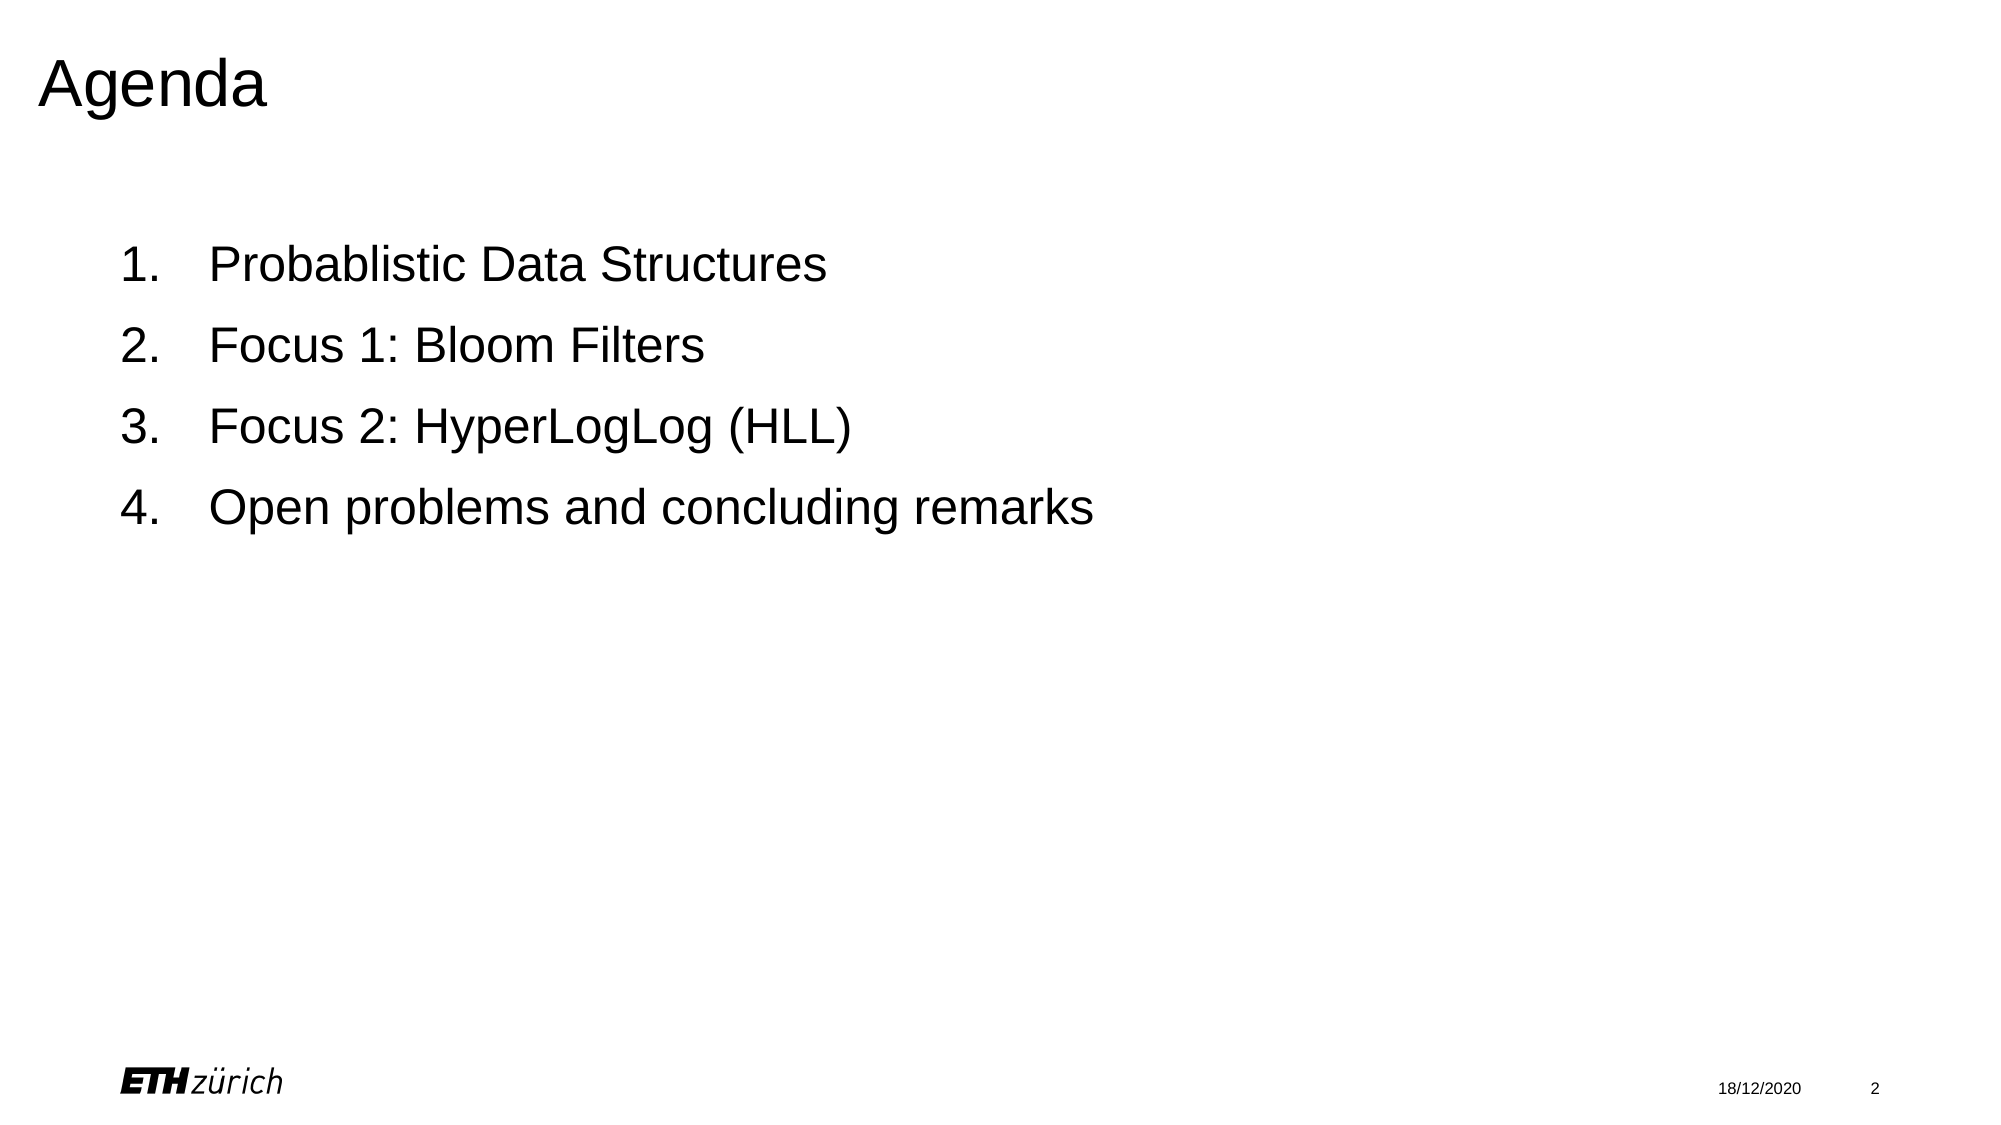

# Agenda
Probablistic Data Structures
Focus 1: Bloom Filters
Focus 2: HyperLogLog (HLL)
Open problems and concluding remarks

18/12/2020
2